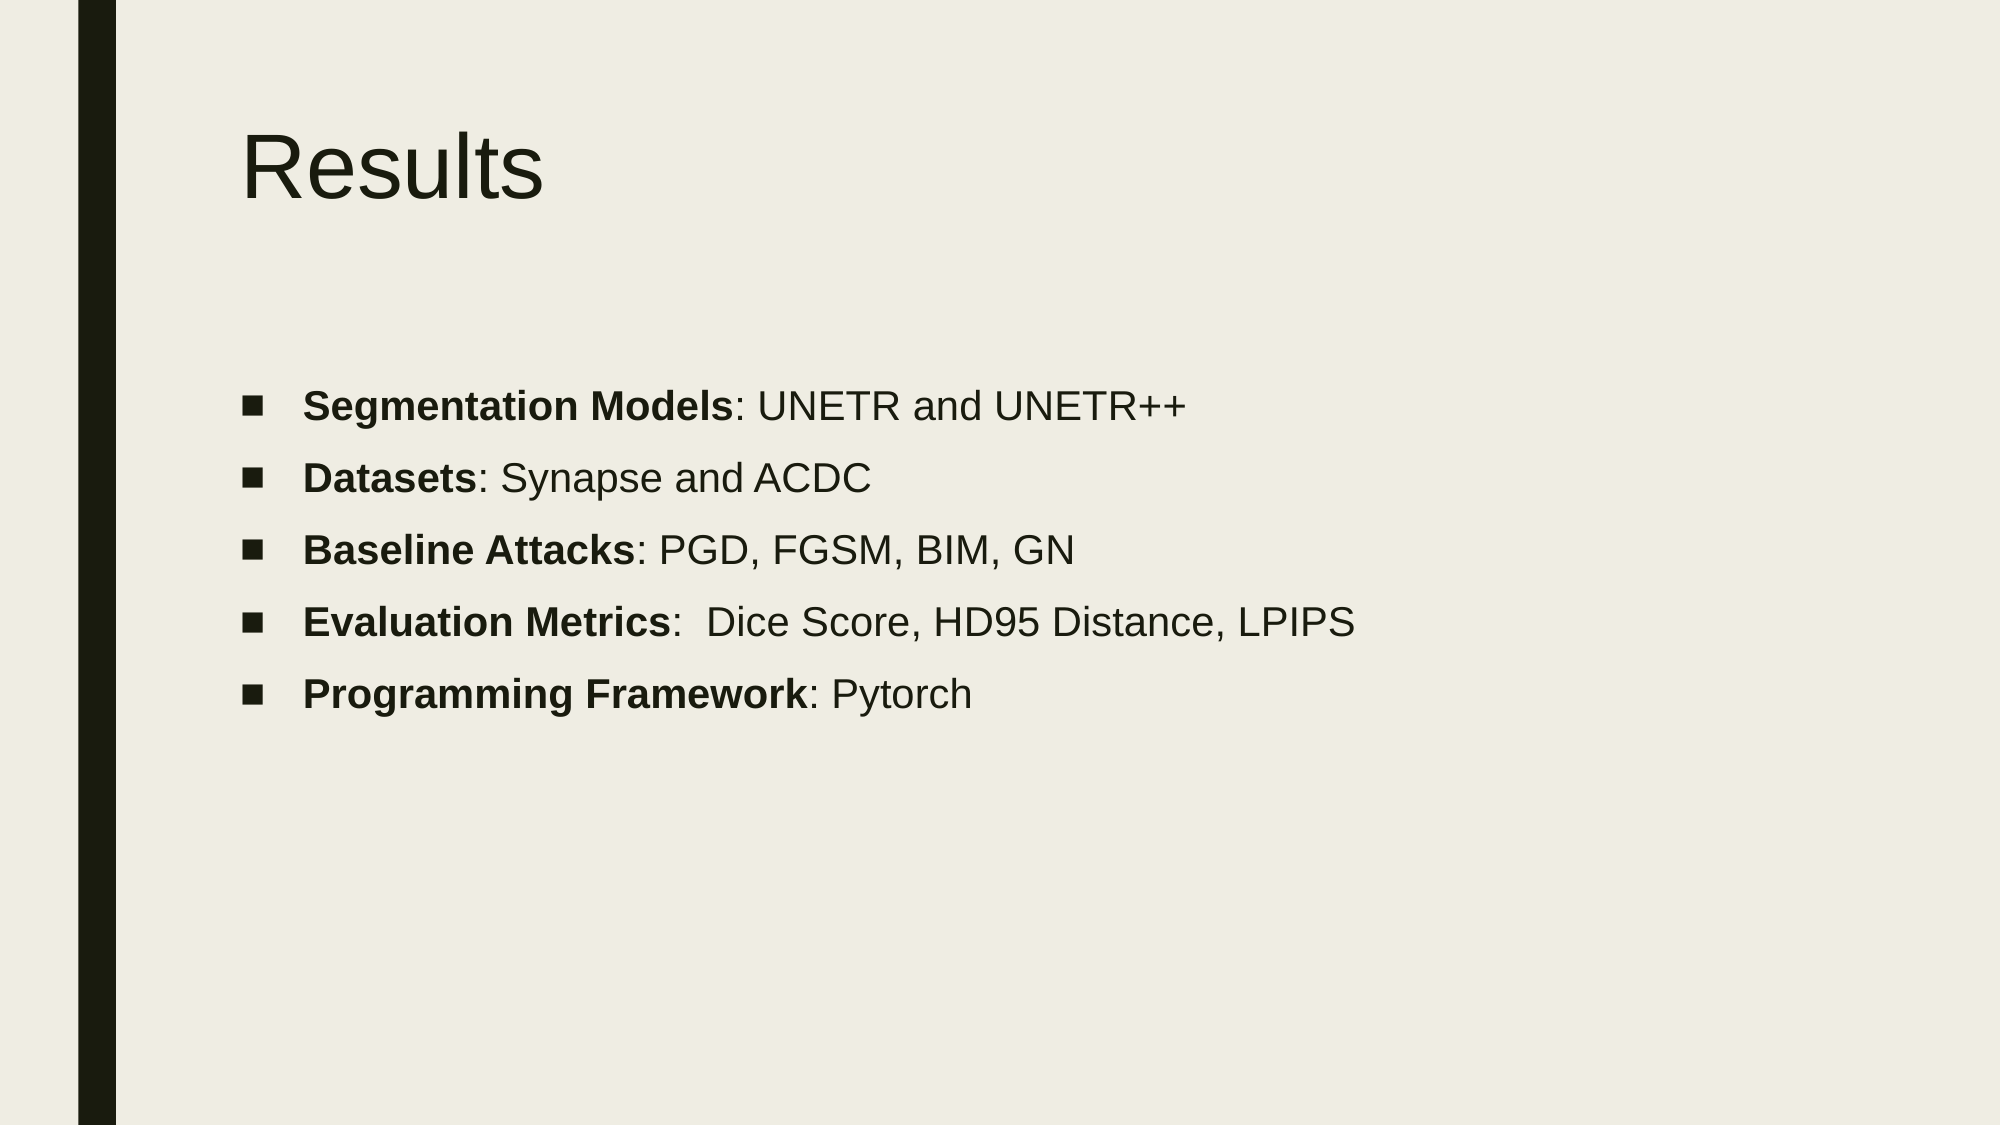

# Results
Segmentation Models: UNETR and UNETR++
Datasets: Synapse and ACDC
Baseline Attacks: PGD, FGSM, BIM, GN
Evaluation Metrics:  Dice Score, HD95 Distance, LPIPS
Programming Framework: Pytorch